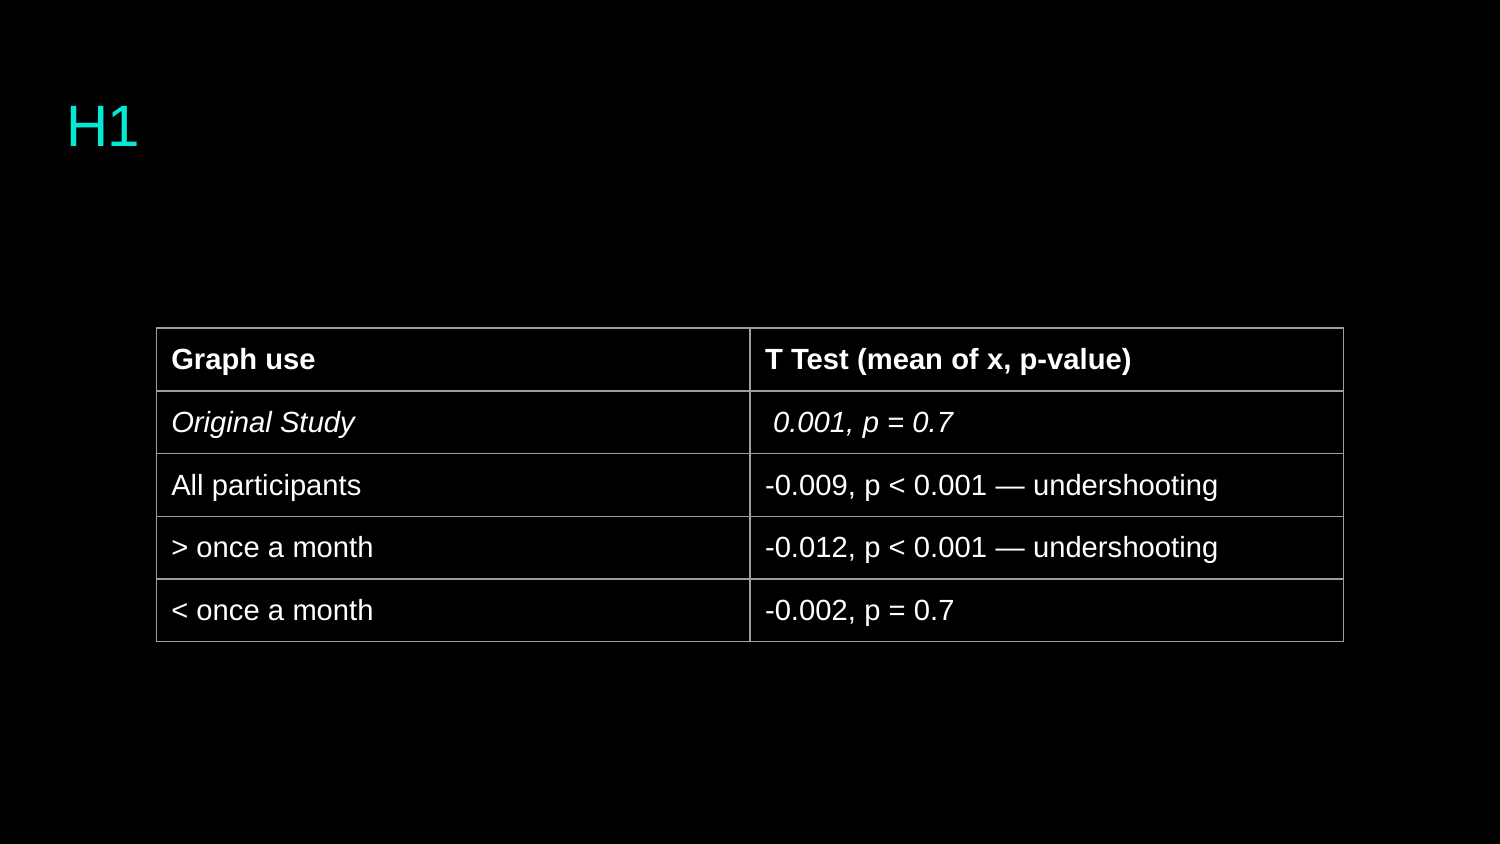

# H1
| Graph use | T Test (mean of x, p-value) |
| --- | --- |
| Original Study | 0.001, p = 0.7 |
| All participants | -0.009, p < 0.001 — undershooting |
| > once a month | -0.012, p < 0.001 — undershooting |
| < once a month | -0.002, p = 0.7 |